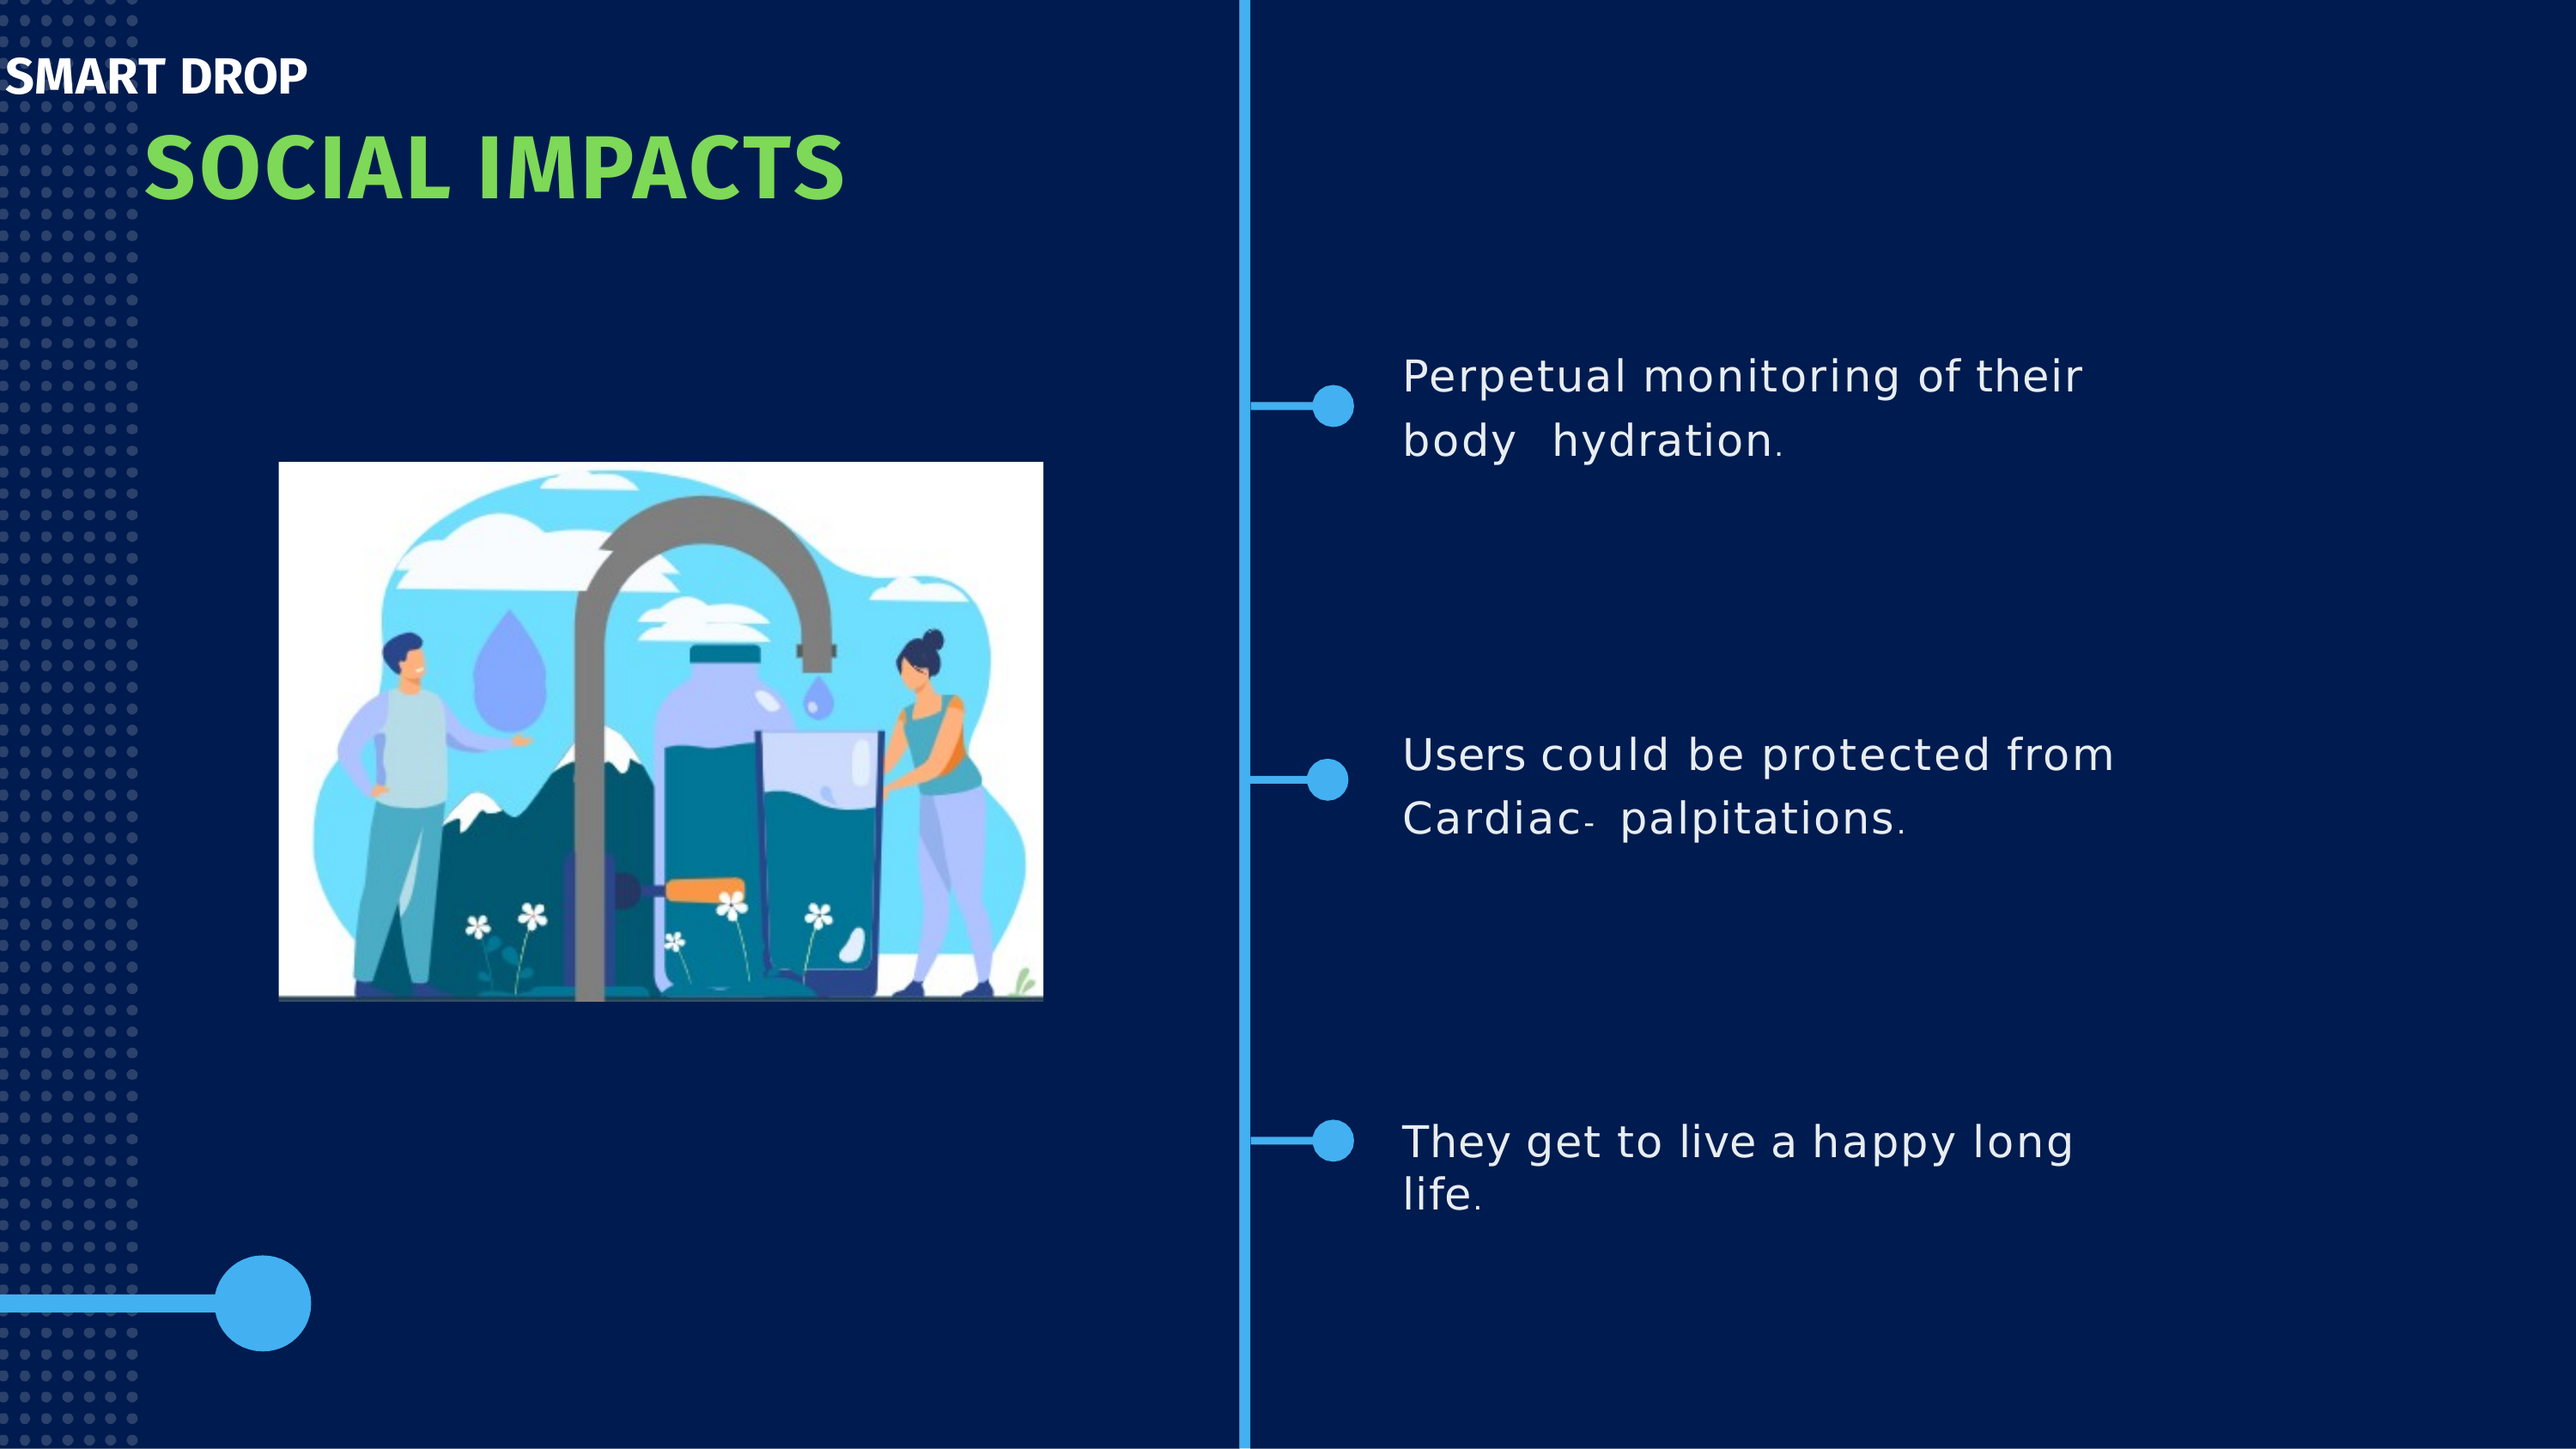

# SMART DROP
SOCIAL IMPACTS
Perpetual monitoring of their body  hydration.

Users could be protected from Cardiac-  palpitations.

They get to live a happy long life.